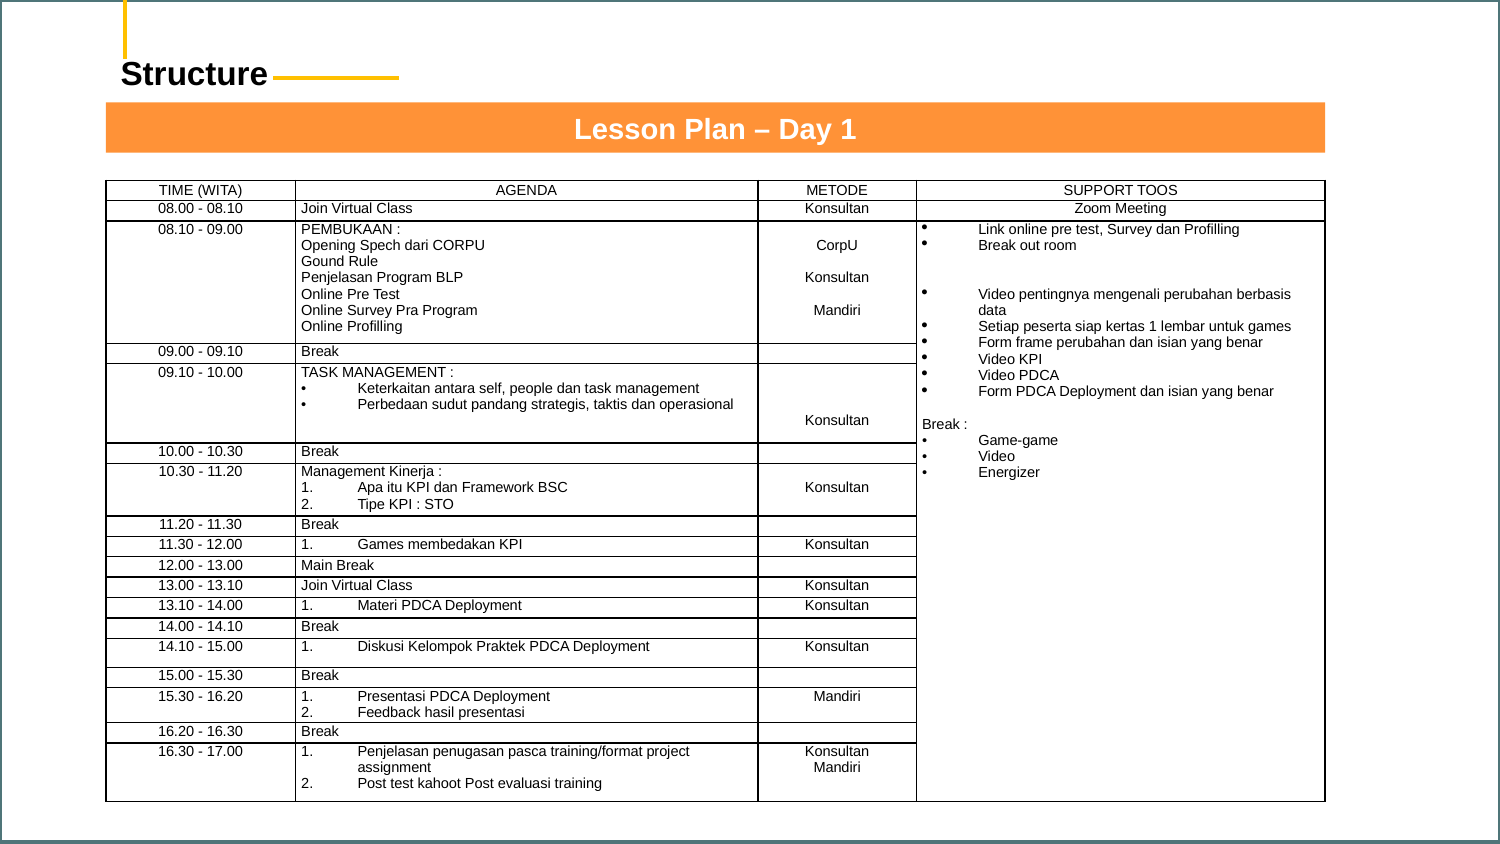

Structure
Lesson Plan – Day 1
| TIME (WITA) | AGENDA | METODE | SUPPORT TOOS |
| --- | --- | --- | --- |
| 08.00 - 08.10 | Join Virtual Class | Konsultan | Zoom Meeting |
| 08.10 - 09.00 | PEMBUKAAN : Opening Spech dari CORPU Gound Rule Penjelasan Program BLP Online Pre Test Online Survey Pra Program Online Profilling | CorpU   Konsultan   Mandiri | Link online pre test, Survey dan Profilling Break out room     Video pentingnya mengenali perubahan berbasis data Setiap peserta siap kertas 1 lembar untuk games Form frame perubahan dan isian yang benar Video KPI Video PDCA Form PDCA Deployment dan isian yang benar   Break : Game-game Video Energizer |
| 09.00 - 09.10 | Break |  |  |
| 09.10 - 10.00 | TASK MANAGEMENT : Keterkaitan antara self, people dan task management Perbedaan sudut pandang strategis, taktis dan operasional | Konsultan |  |
| 10.00 - 10.30 | Break |  |  |
| 10.30 - 11.20 | Management Kinerja : Apa itu KPI dan Framework BSC Tipe KPI : STO | Konsultan |  |
| 11.20 - 11.30 | Break |  |  |
| 11.30 - 12.00 | Games membedakan KPI | Konsultan |  |
| 12.00 - 13.00 | Main Break |  |  |
| 13.00 - 13.10 | Join Virtual Class | Konsultan |  |
| 13.10 - 14.00 | Materi PDCA Deployment | Konsultan |  |
| 14.00 - 14.10 | Break |  |  |
| 14.10 - 15.00 | Diskusi Kelompok Praktek PDCA Deployment | Konsultan |  |
| 15.00 - 15.30 | Break |  |  |
| 15.30 - 16.20 | Presentasi PDCA Deployment Feedback hasil presentasi | Mandiri |  |
| 16.20 - 16.30 | Break |  |  |
| 16.30 - 17.00 | Penjelasan penugasan pasca training/format project assignment Post test kahoot Post evaluasi training | Konsultan Mandiri |  |
13